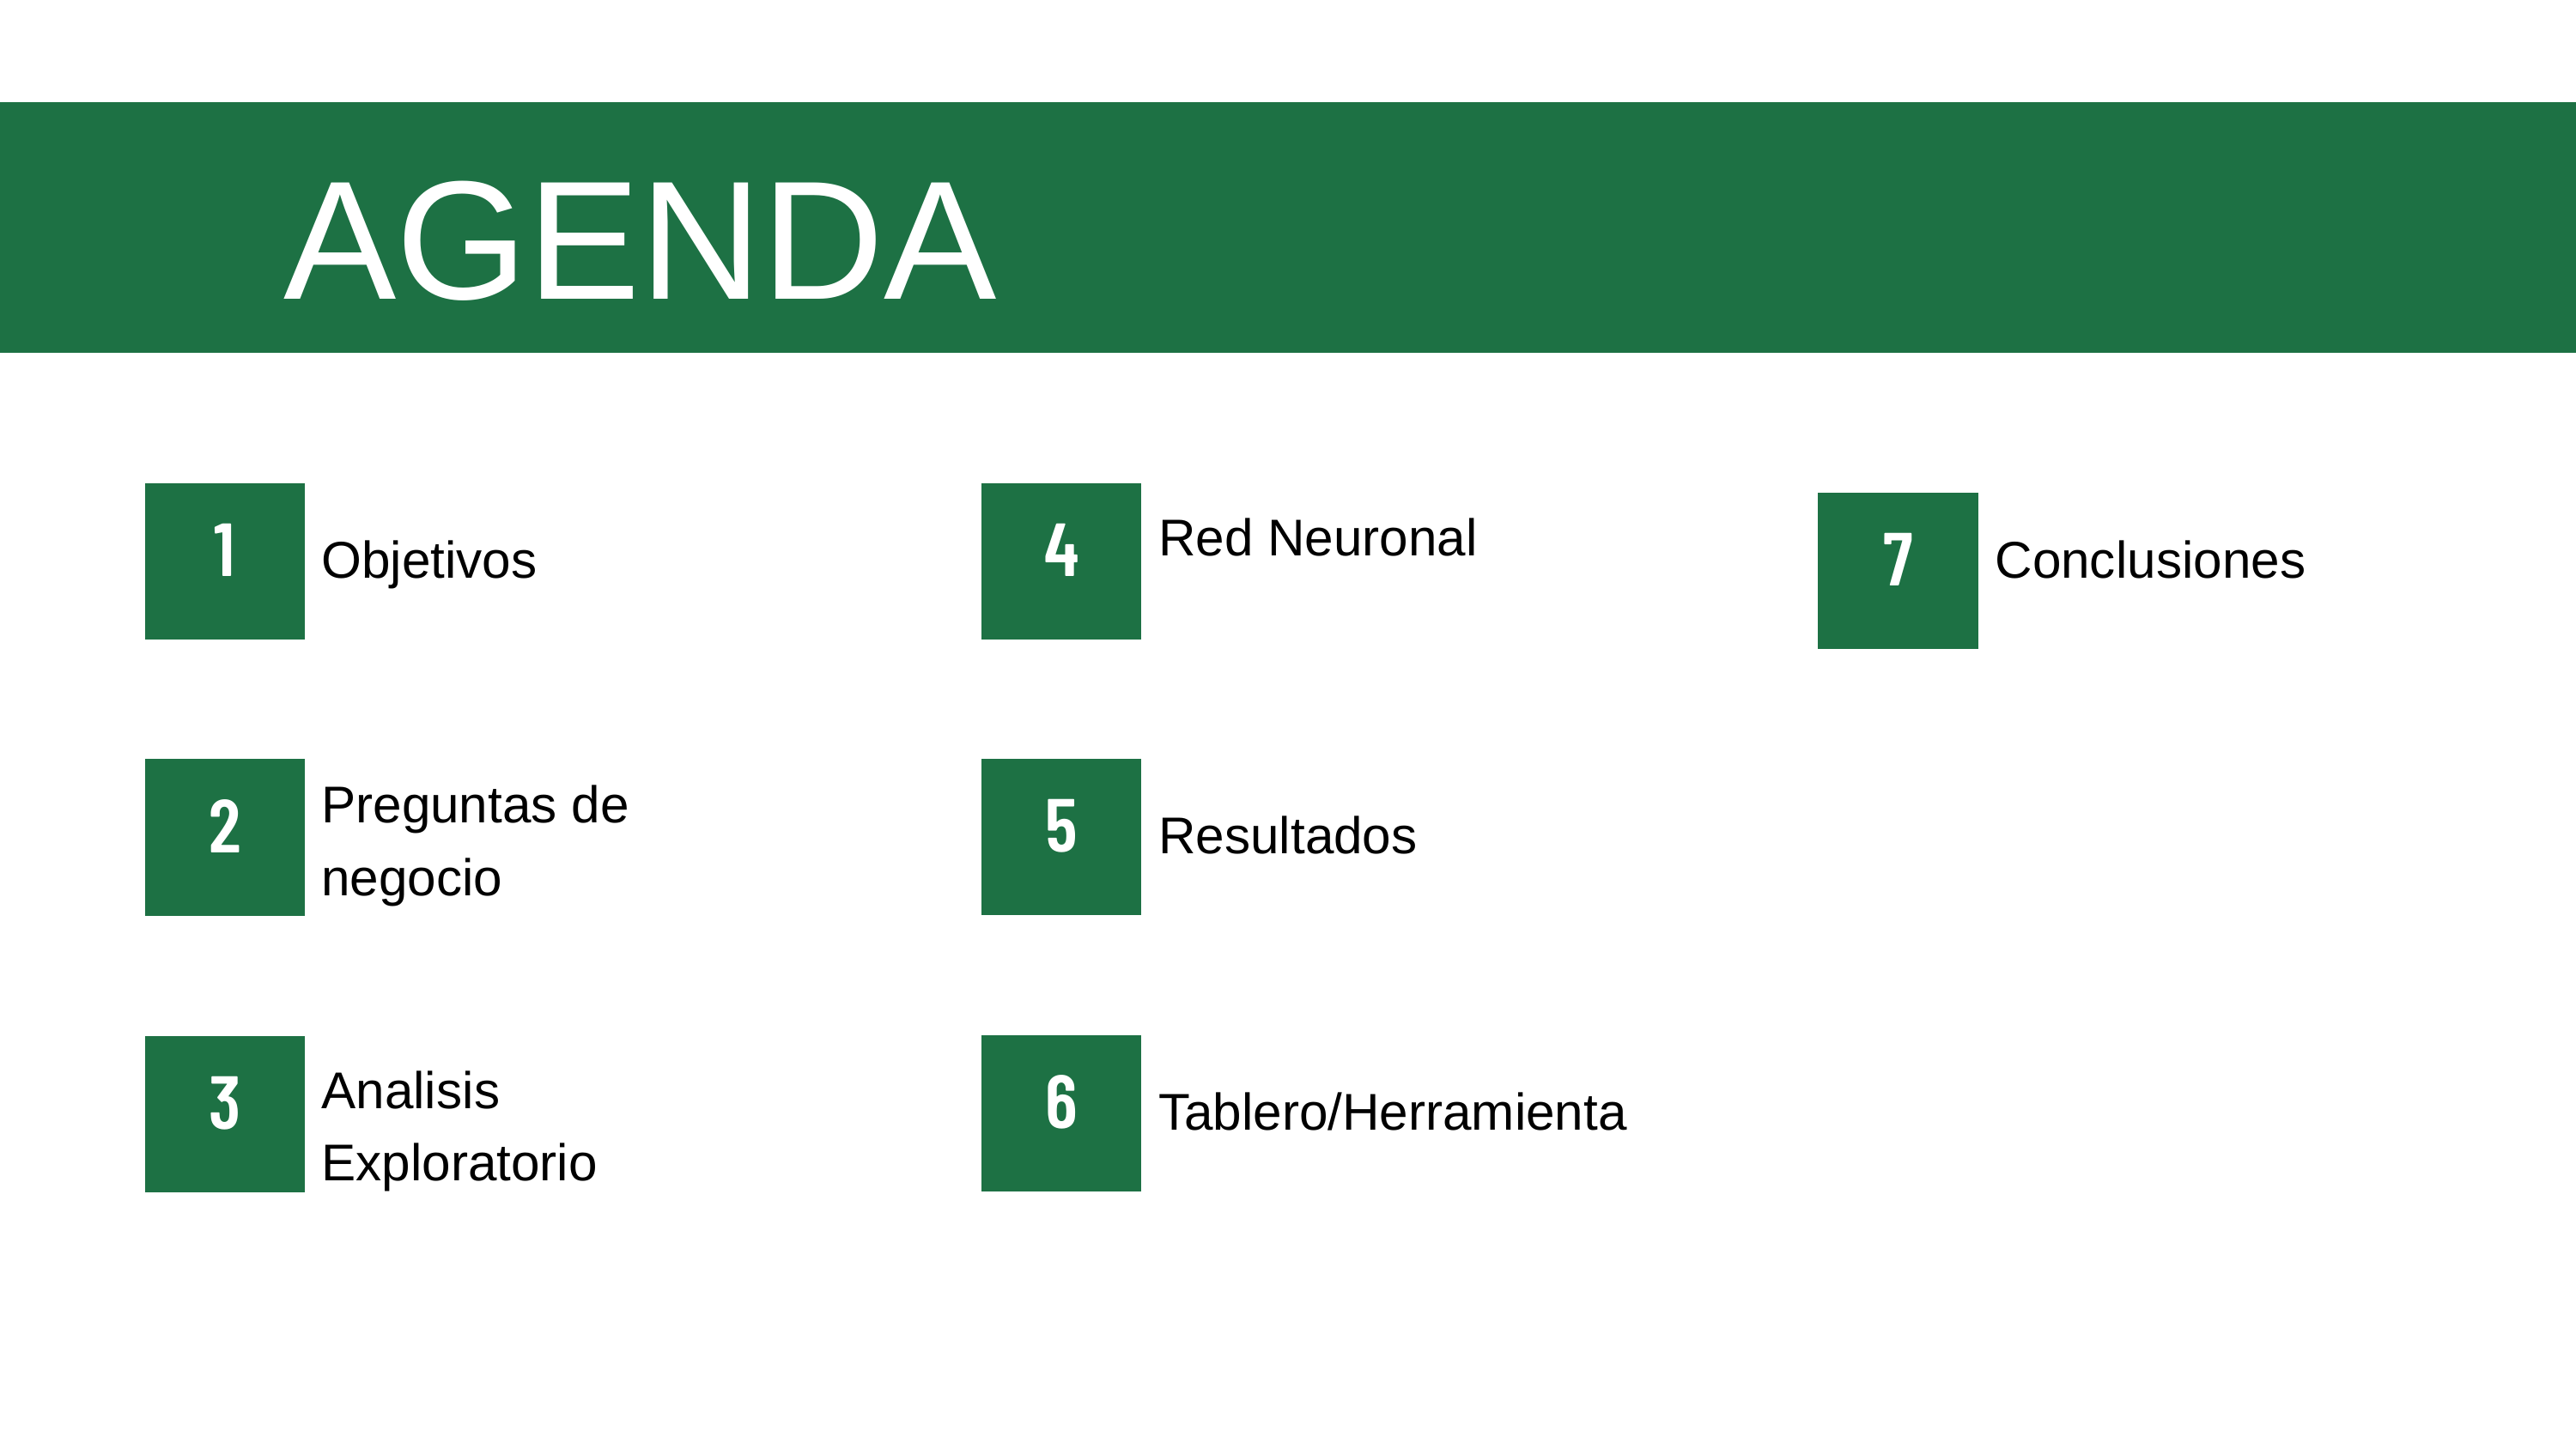

AGENDA

4

1

7
Red Neuronal
Objetivos

Conclusiones

5

2
Preguntas de negocio
Resultados

6

3
Analisis Exploratorio
Tablero/Herramienta